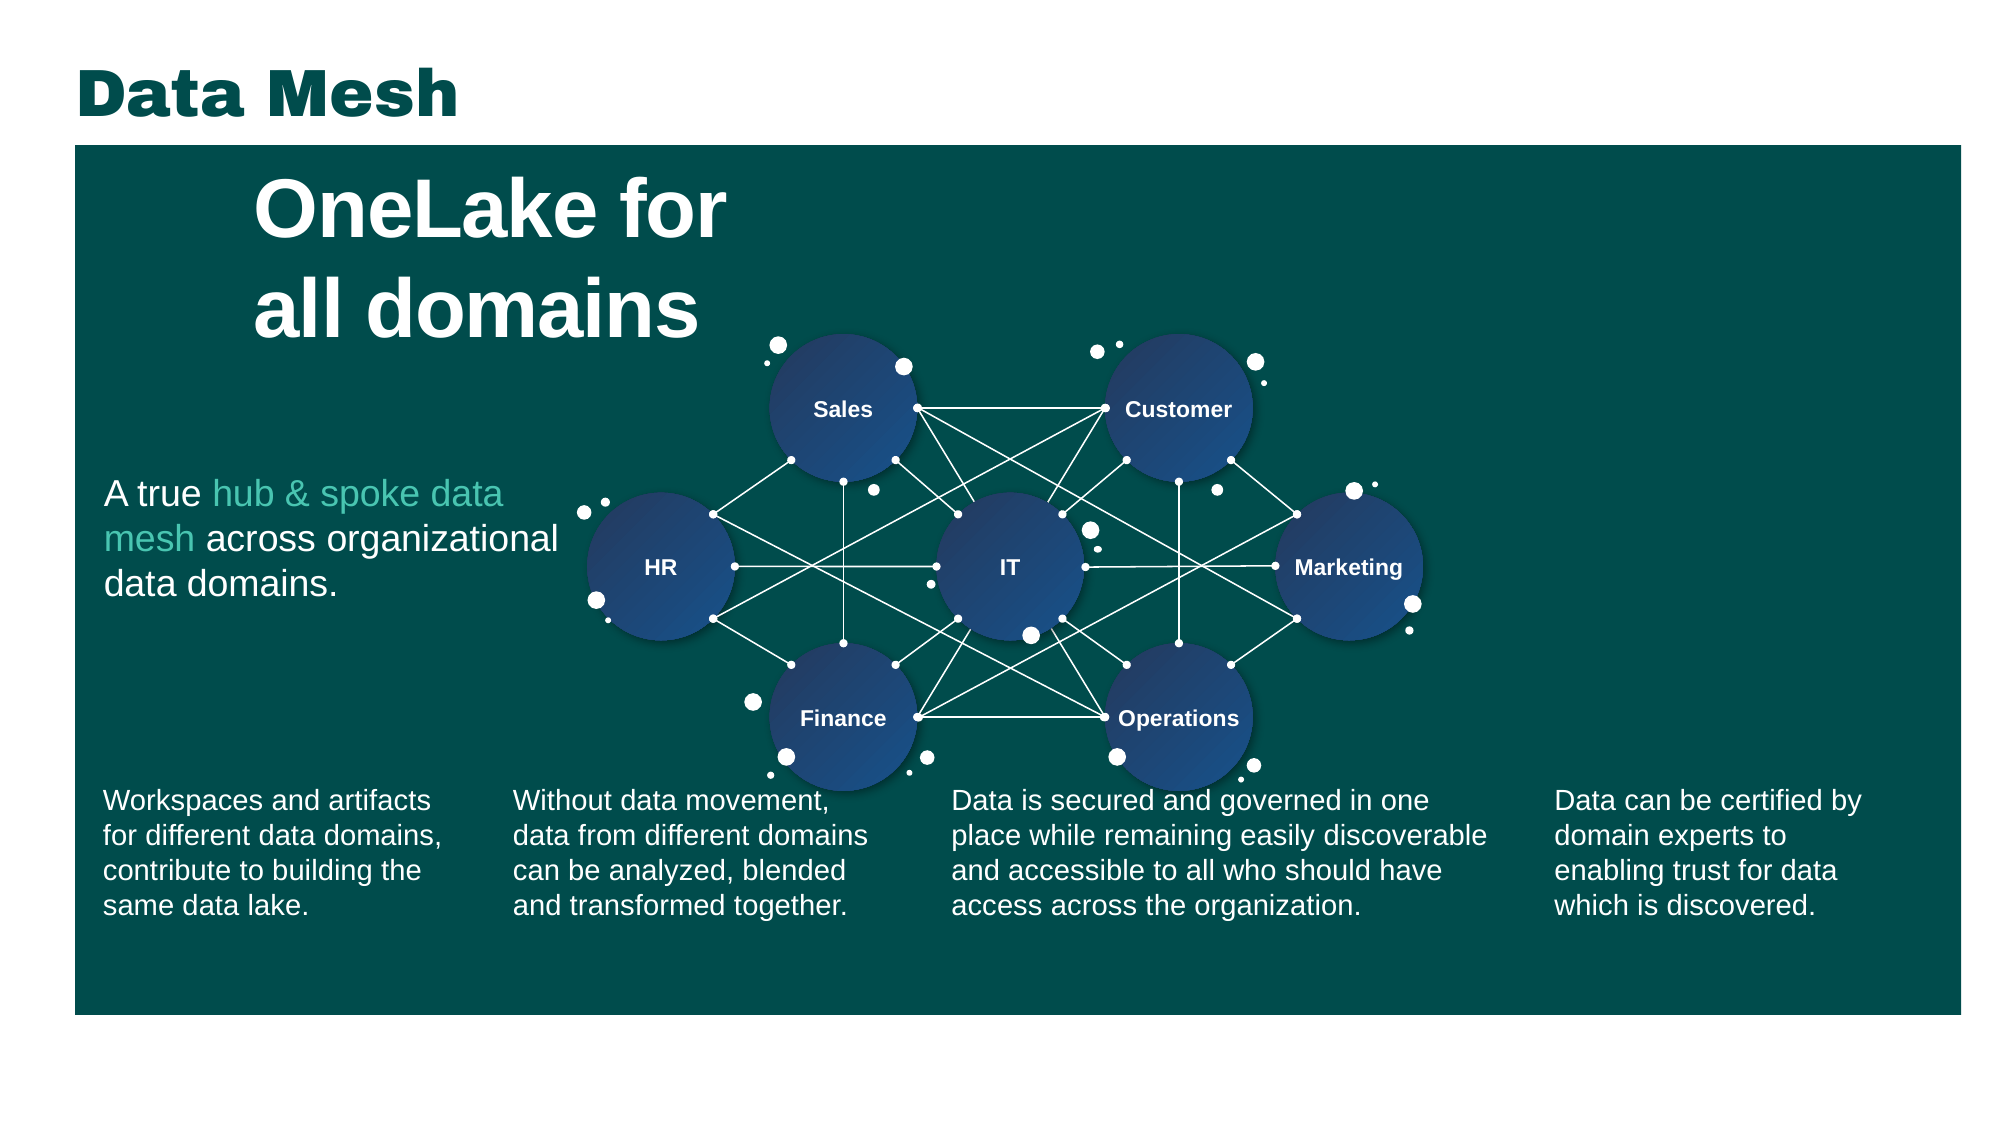

# Data Mesh

OneLake for all domains
Sales
Customer

A true hub & spoke data mesh across organizational data domains.

HR
IT
Marketing

Finance
Operations

Workspaces and artifacts for different data domains, contribute to building the same data lake.
Without data movement, data from different domains can be analyzed, blended and transformed together.

Data is secured and governed in one place while remaining easily discoverable and accessible to all who should have access across the organization.

Data can be certified by domain experts to enabling trust for data which is discovered.